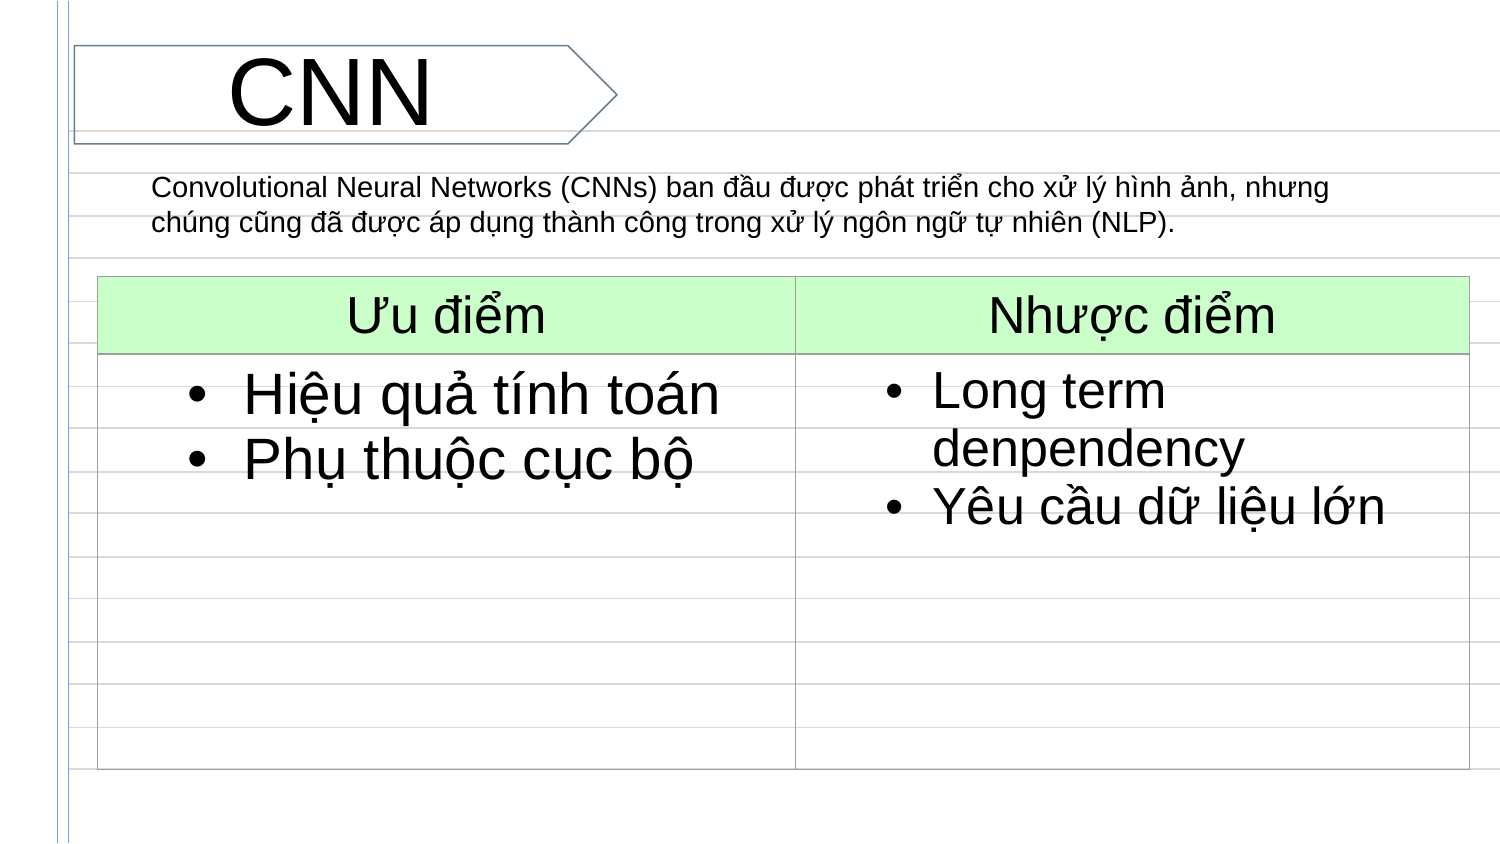

CNN

Convolutional Neural Networks (CNNs) ban đầu được phát triển cho xử lý hình ảnh, nhưng chúng cũng đã được áp dụng thành công trong xử lý ngôn ngữ tự nhiên (NLP).
| Ưu điểm | Nhược điểm |
| --- | --- |
| Hiệu quả tính toán Phụ thuộc cục bộ | Long term denpendency Yêu cầu dữ liệu lớn |